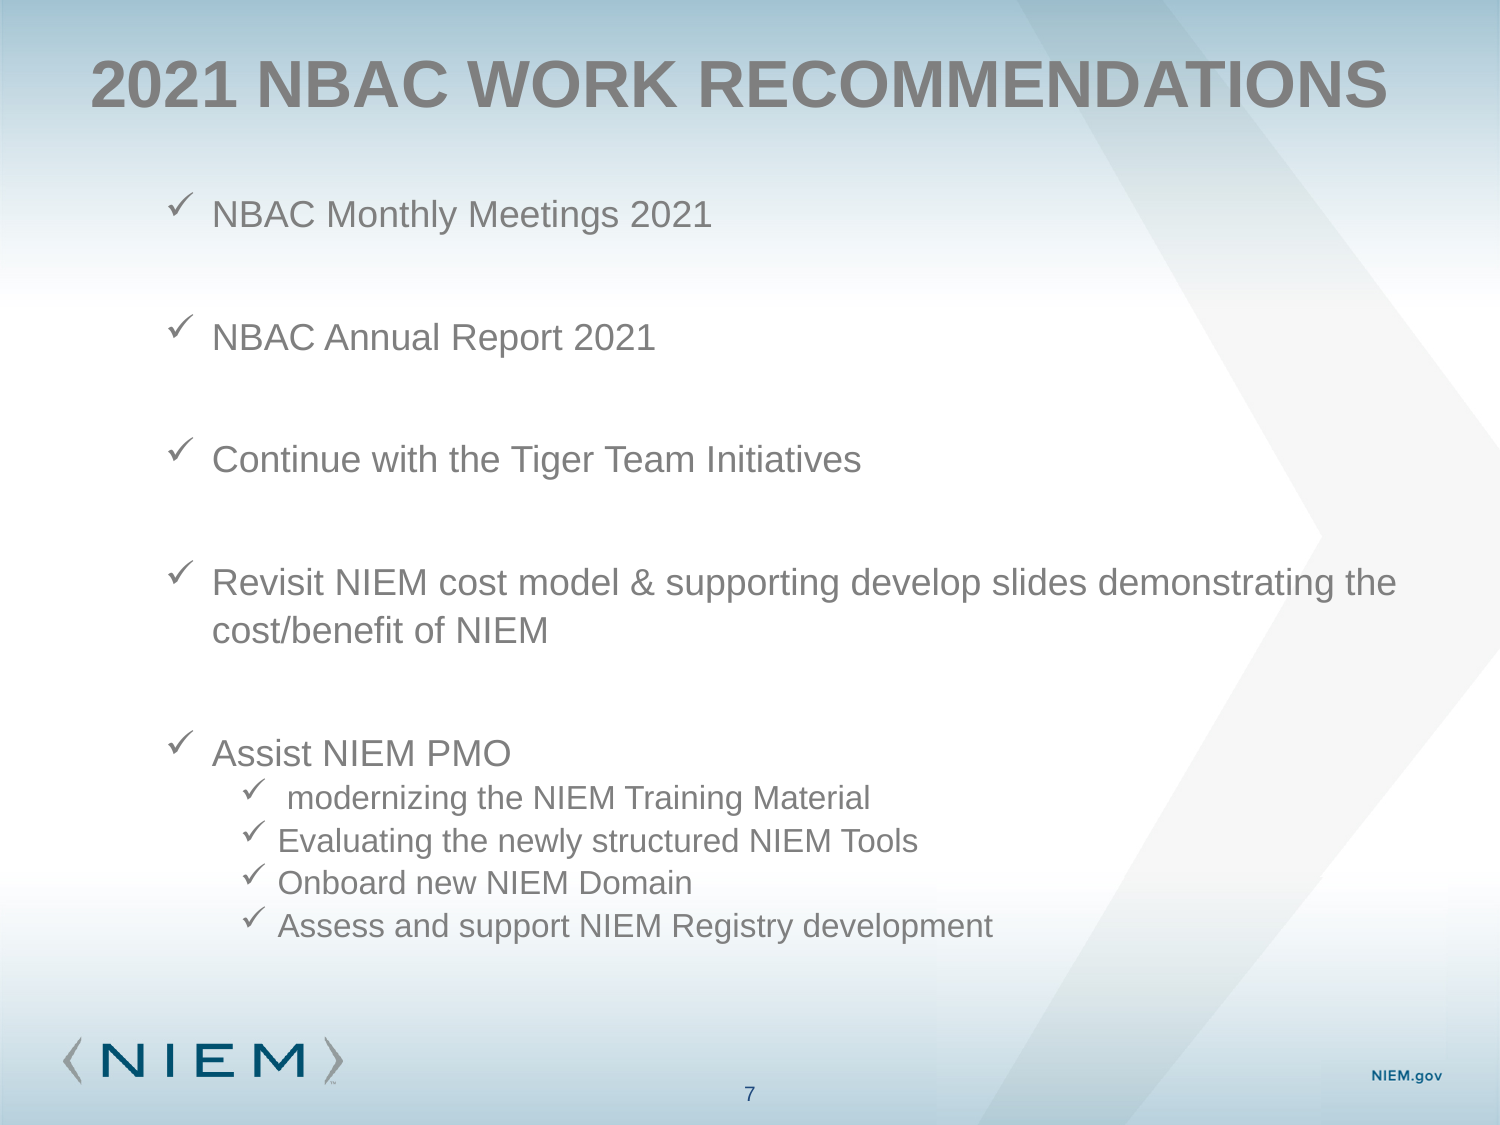

# 2021 NBAC work Recommendations
NBAC Monthly Meetings 2021

NBAC Annual Report 2021

Continue with the Tiger Team Initiatives

Revisit NIEM cost model & supporting develop slides demonstrating the cost/benefit of NIEM

Assist NIEM PMO
 modernizing the NIEM Training Material
Evaluating the newly structured NIEM Tools
Onboard new NIEM Domain
Assess and support NIEM Registry development
7